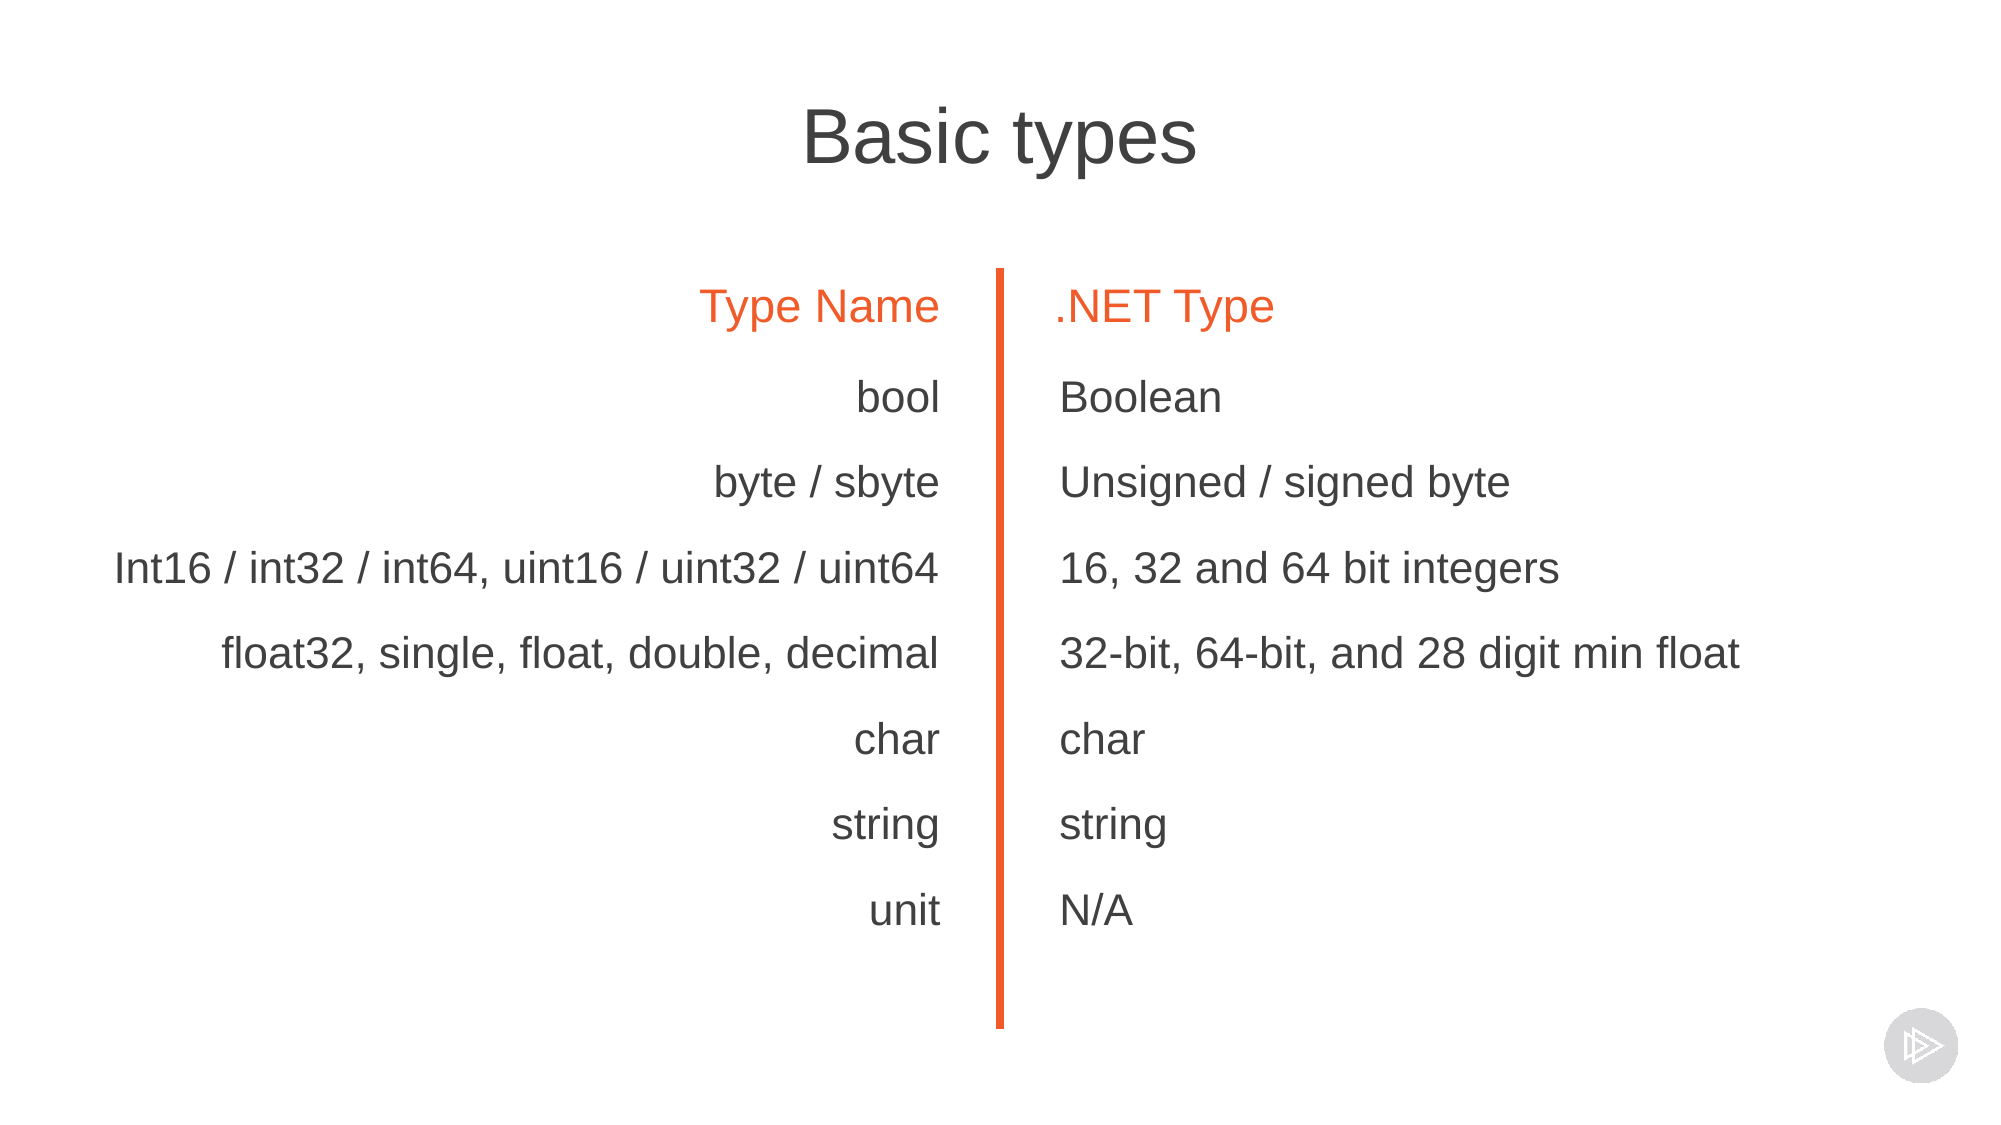

# Basic types
Type Name

.NET Type
bool
byte / sbyte
Int16 / int32 / int64, uint16 / uint32 / uint64
float32, single, float, double, decimal
char
string
unit

Boolean
Unsigned / signed byte
16, 32 and 64 bit integers
32-bit, 64-bit, and 28 digit min float
char
string
N/A